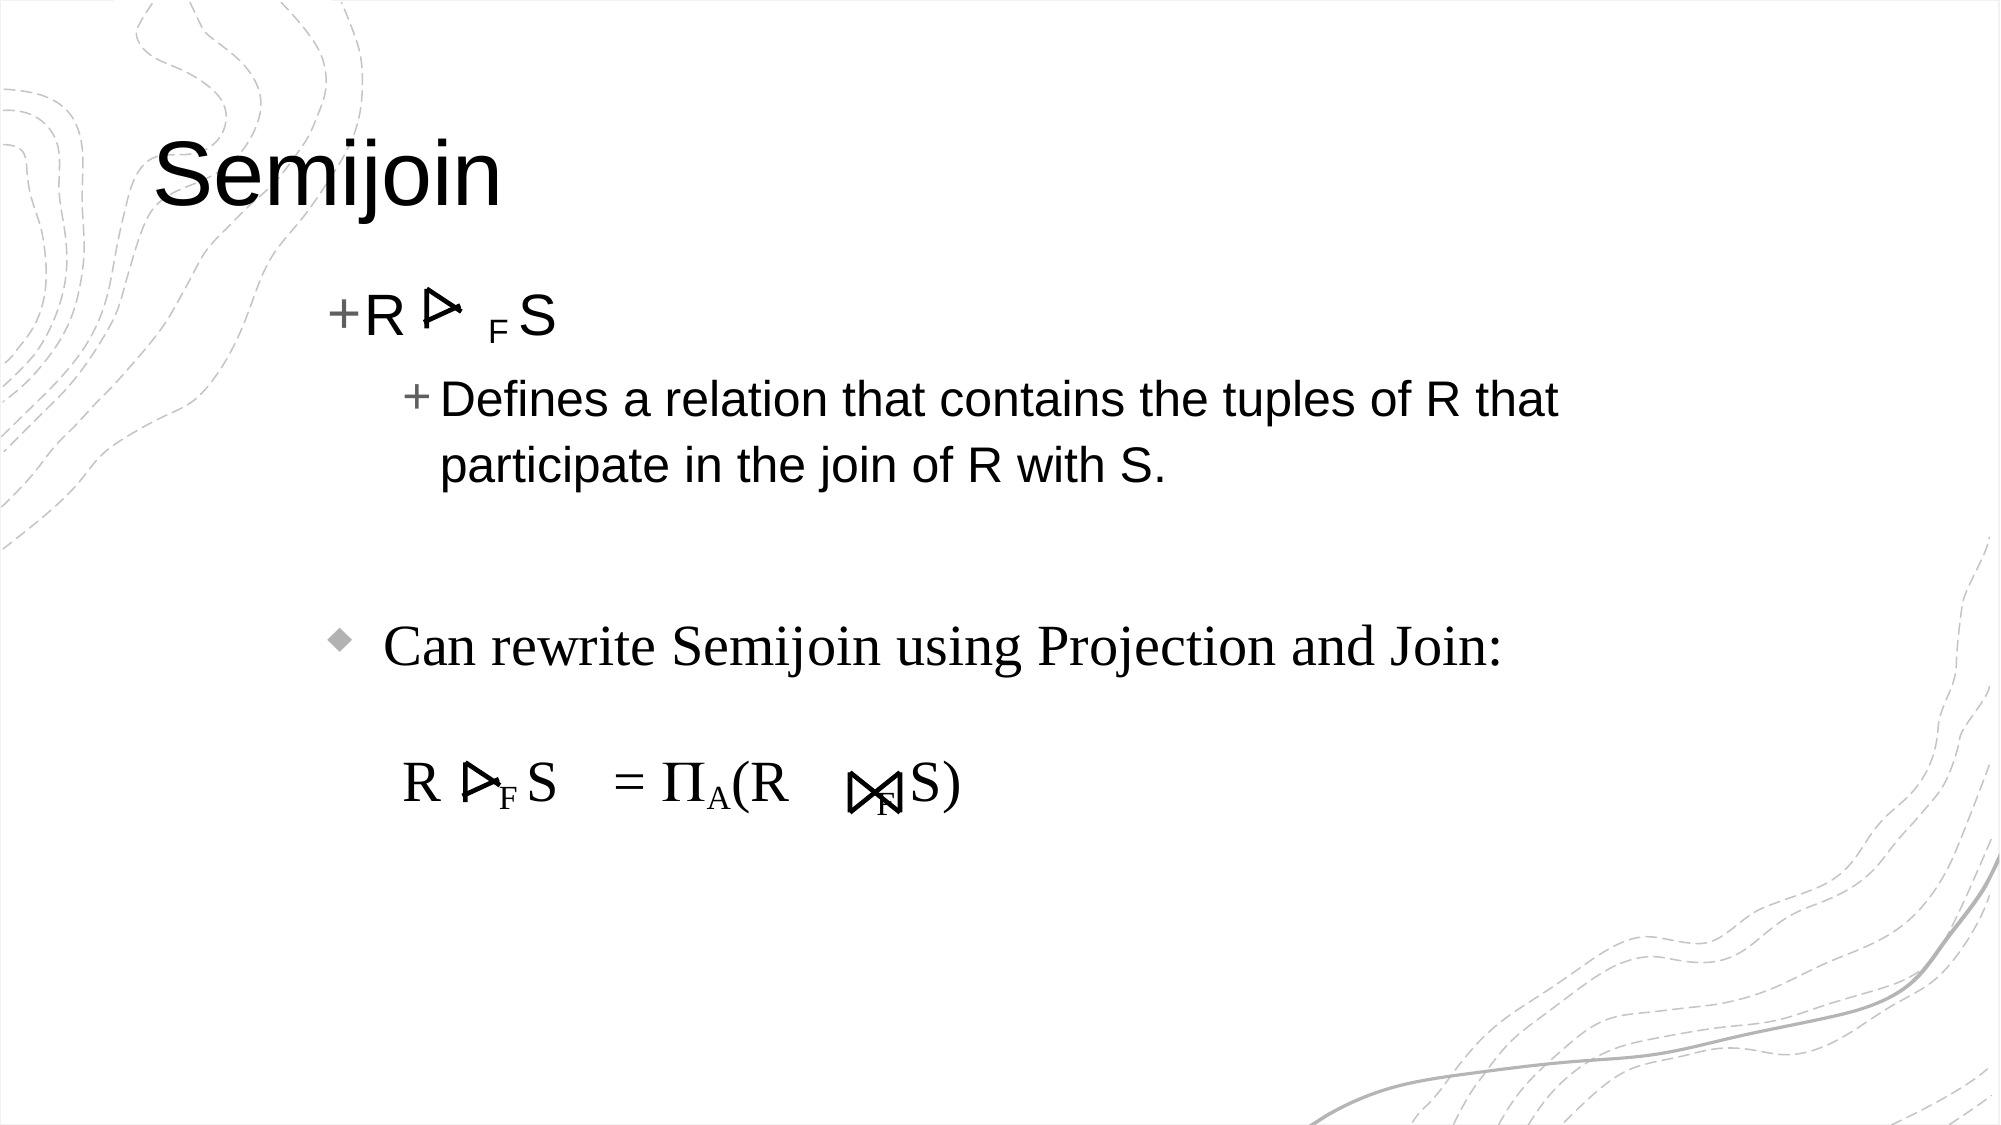

# Semijoin
R     F S
Defines a relation that contains the tuples of R that participate in the join of R with S.

Can rewrite Semijoin using Projection and Join:

R    F S	 = ΠA(R      F S)